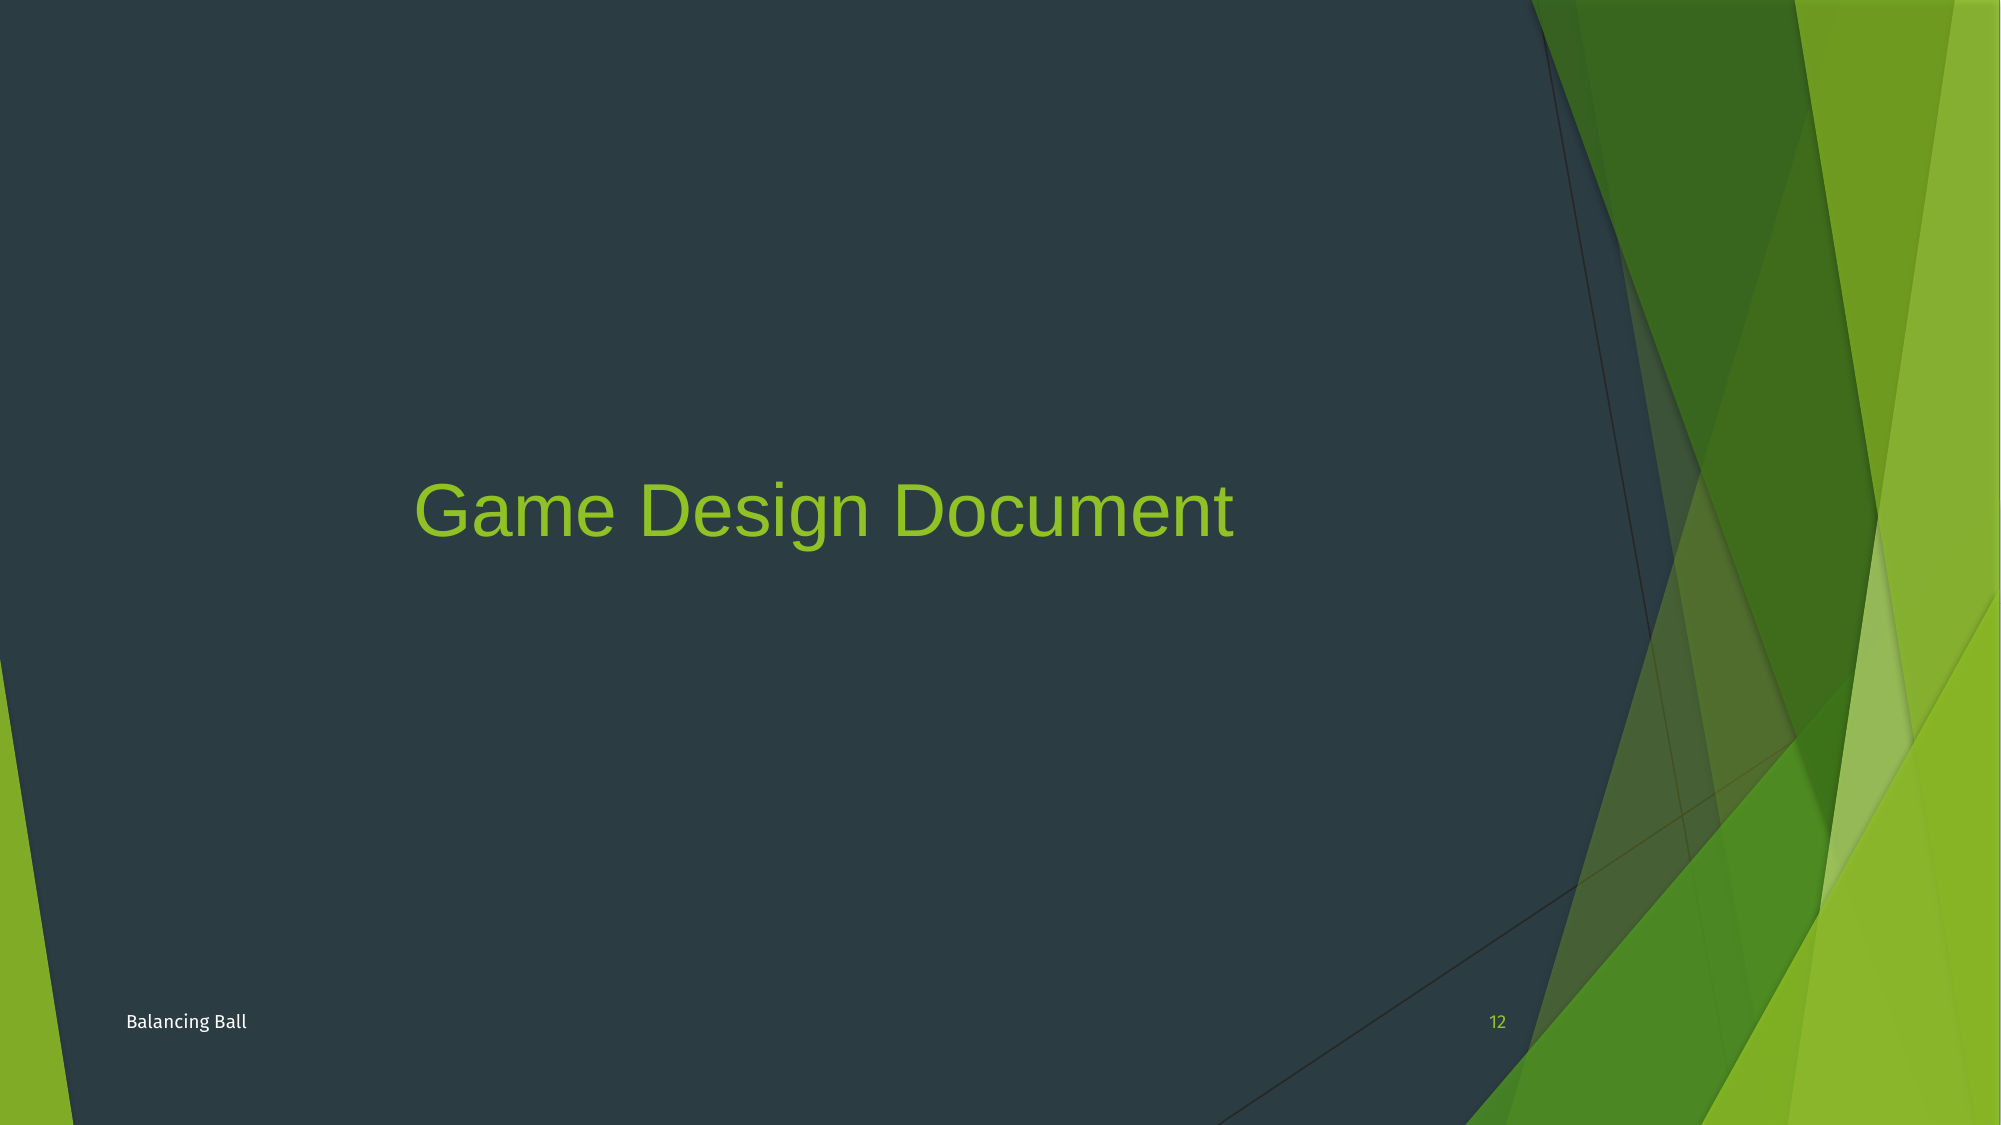

# Game Design Document
Balancing Ball
12